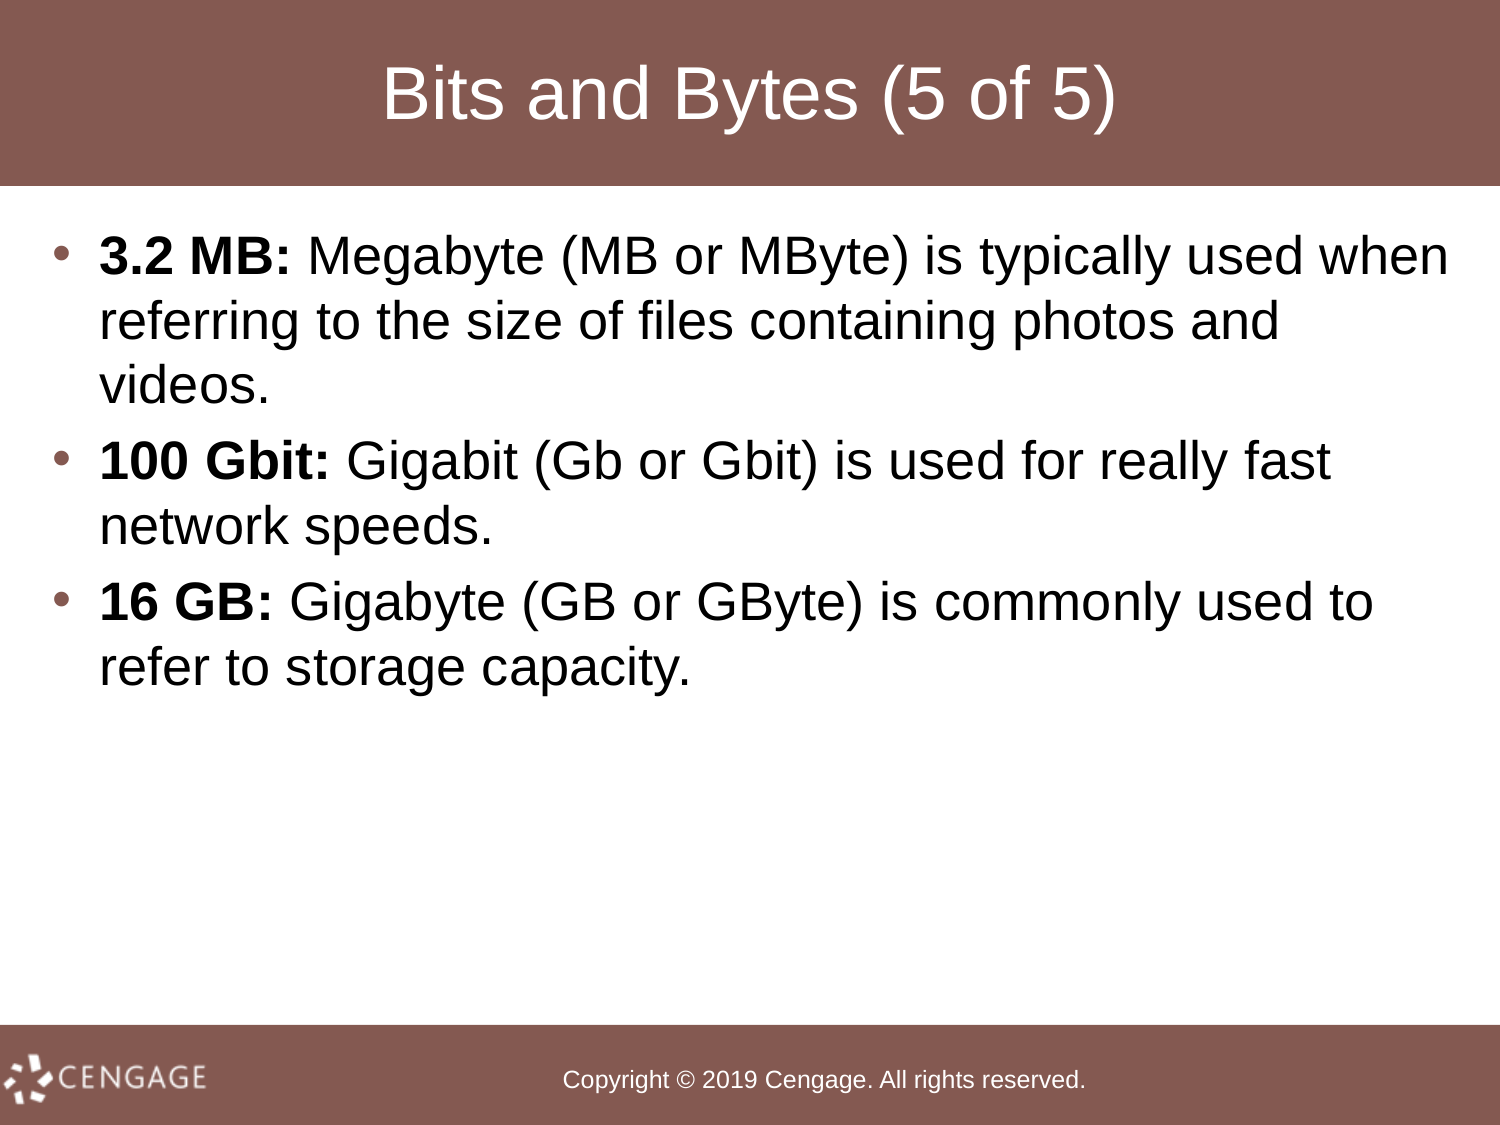

# Bits and Bytes (5 of 5)
3.2 MB: Megabyte (MB or MByte) is typically used when referring to the size of files containing photos and videos.
100 Gbit: Gigabit (Gb or Gbit) is used for really fast network speeds.
16 GB: Gigabyte (GB or GByte) is commonly used to refer to storage capacity.